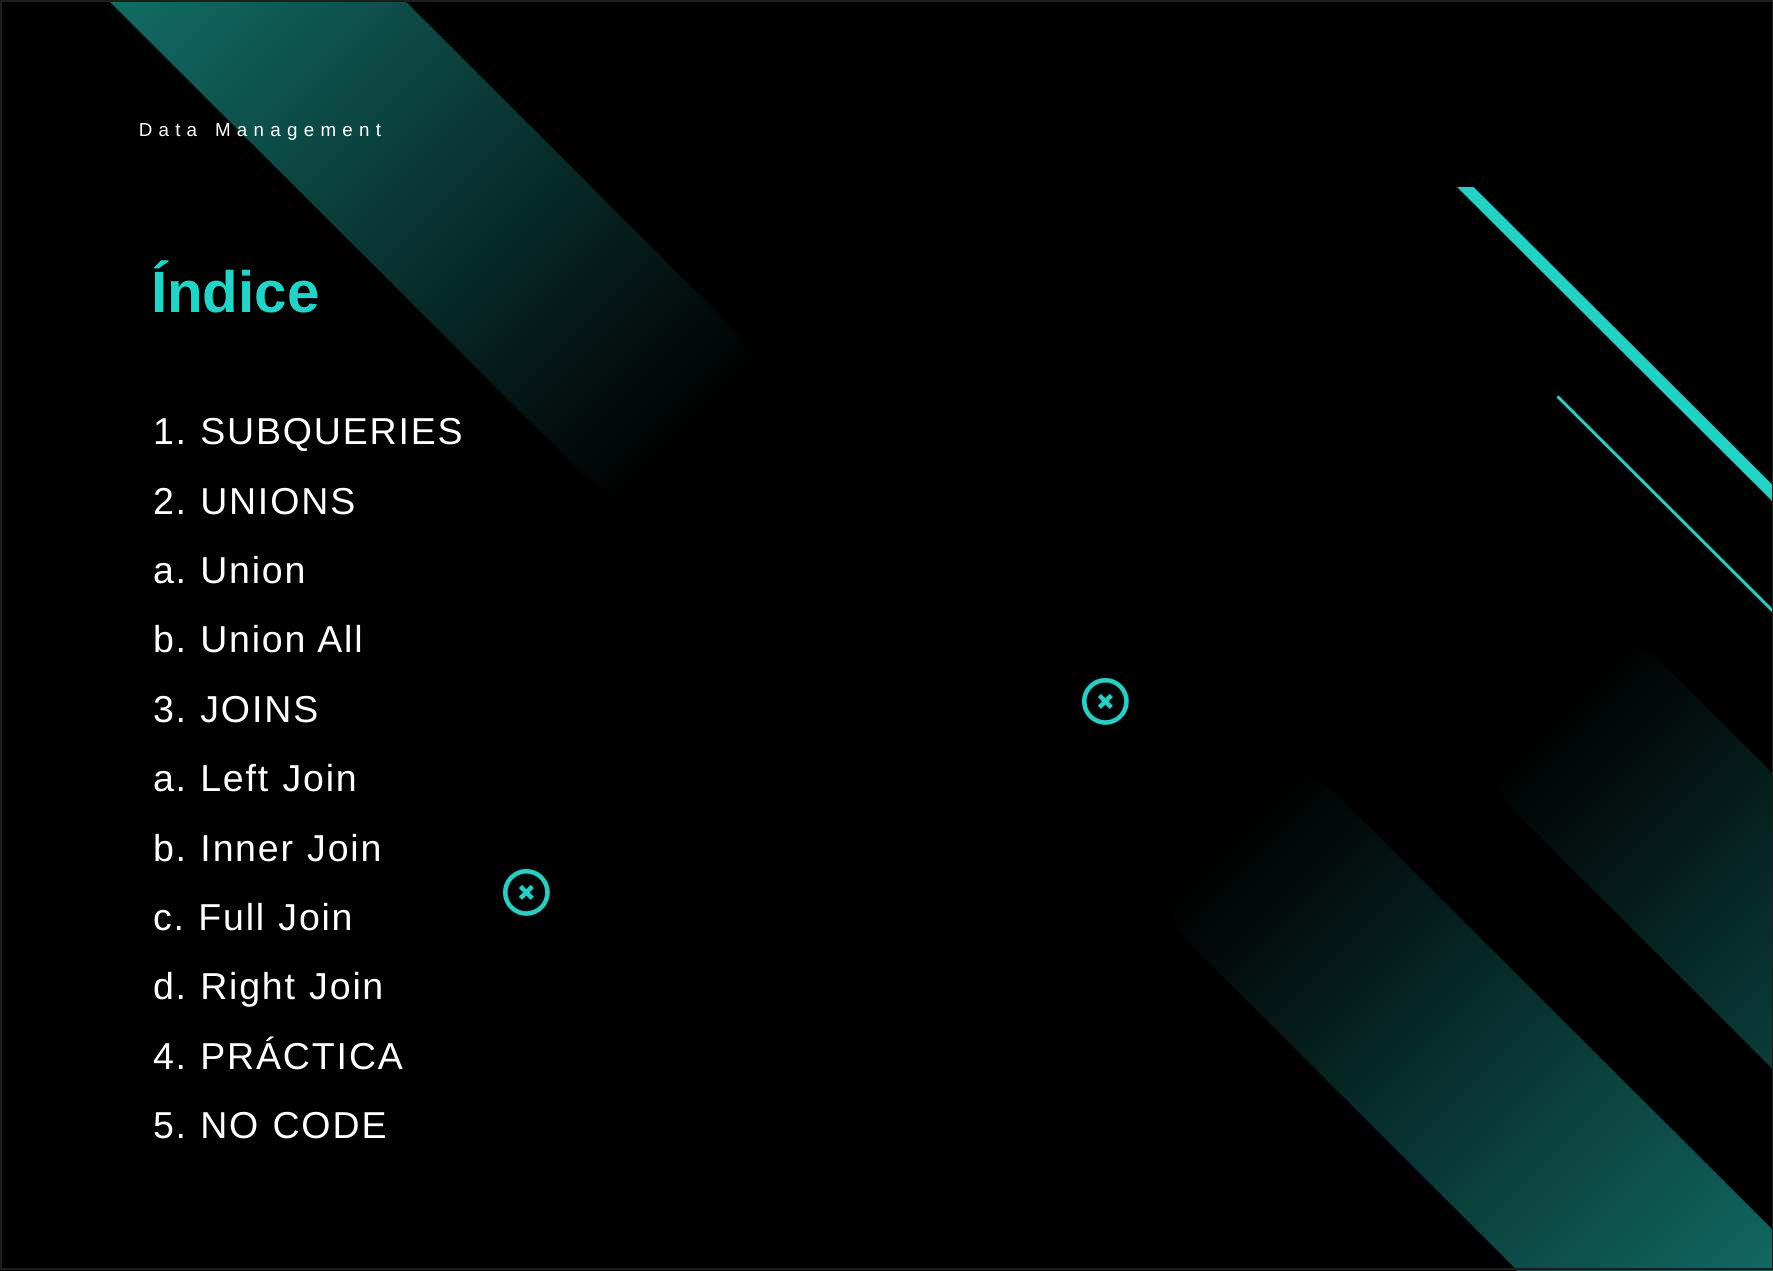

Data Management

# Índice
1. SUBQUERIES
2. UNIONS
	a. Union
	b. Union All
3. JOINS
	a. Left Join
	b. Inner Join
	c. Full Join
	d. Right Join
4. PRÁCTICA
5. NO CODE